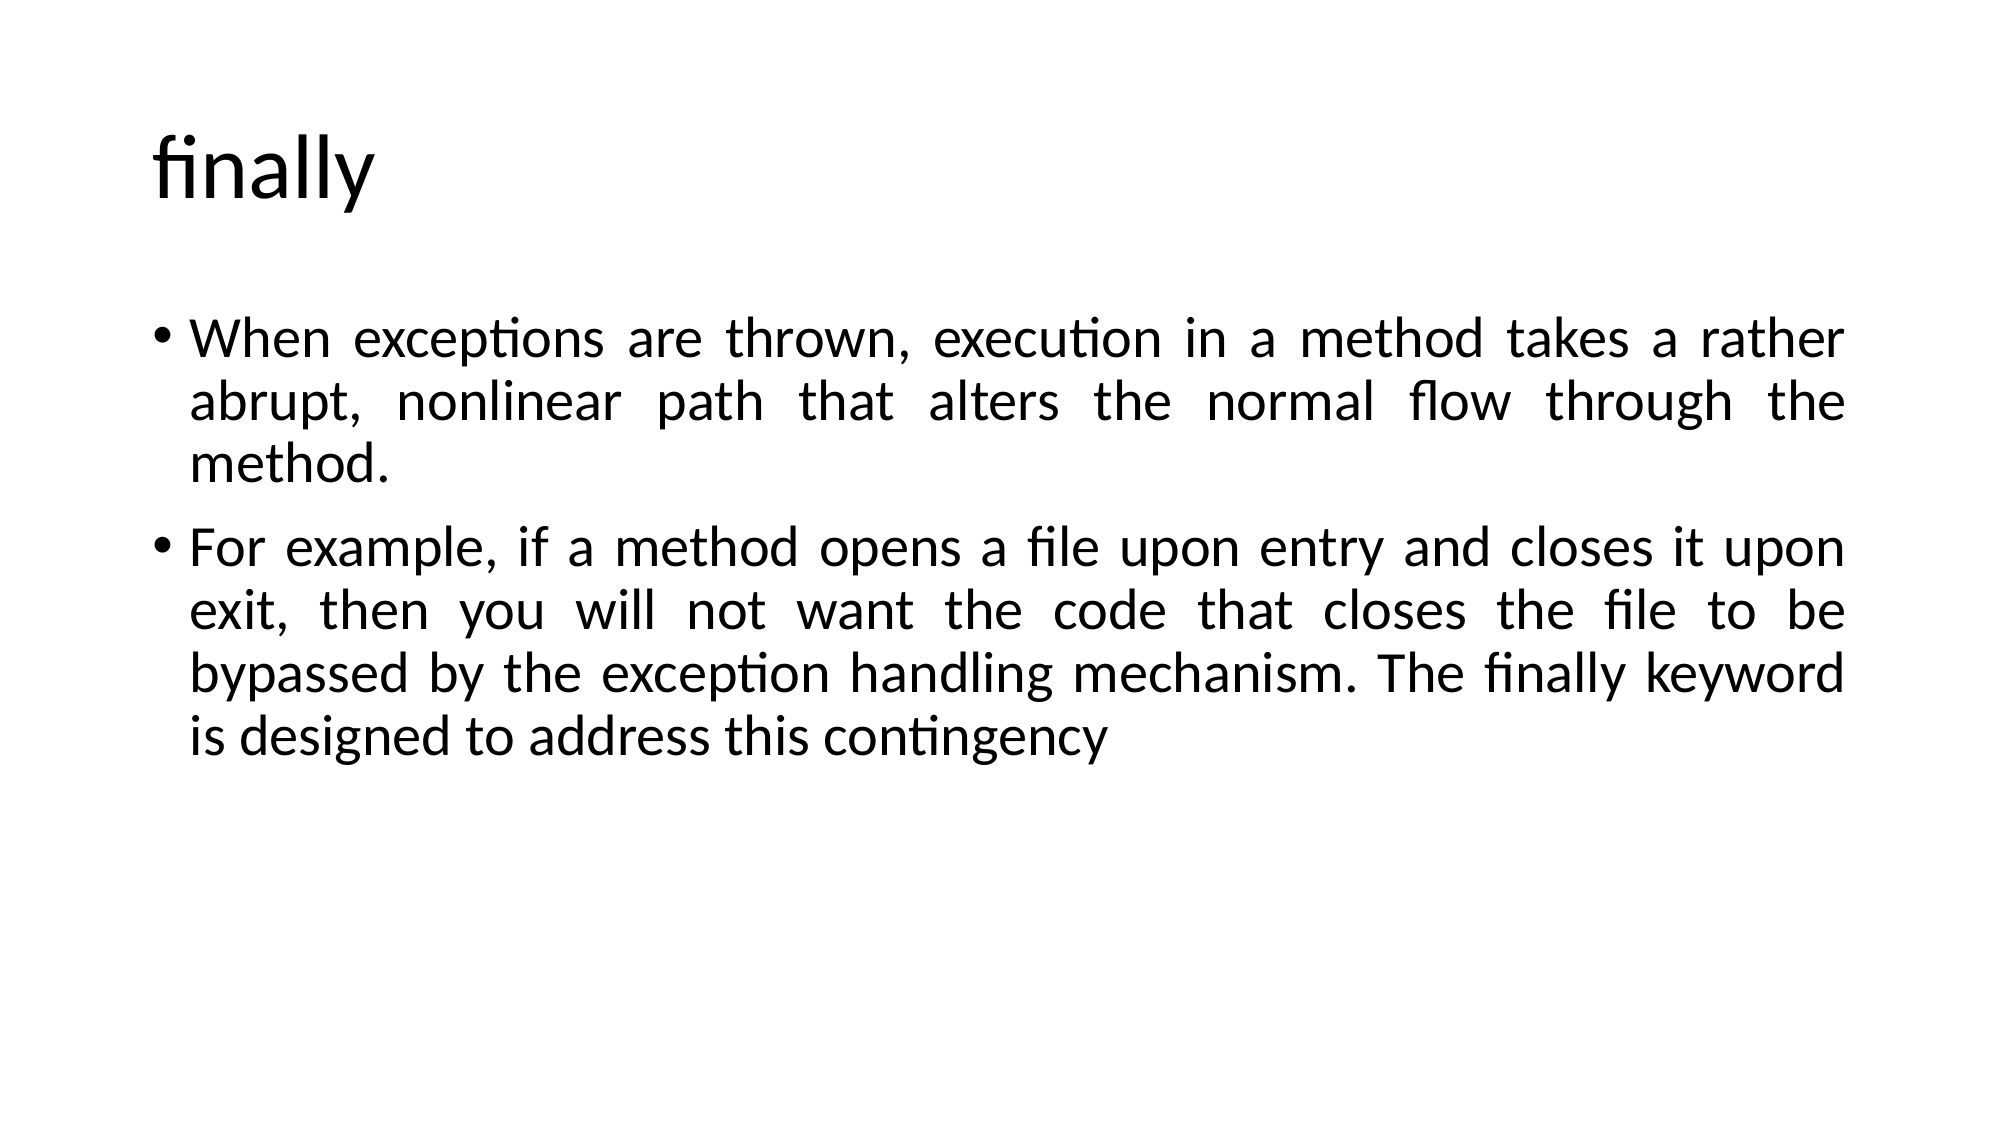

# finally
When exceptions are thrown, execution in a method takes a rather abrupt, nonlinear path that alters the normal flow through the method.
For example, if a method opens a file upon entry and closes it upon exit, then you will not want the code that closes the file to be bypassed by the exception handling mechanism. The finally keyword is designed to address this contingency